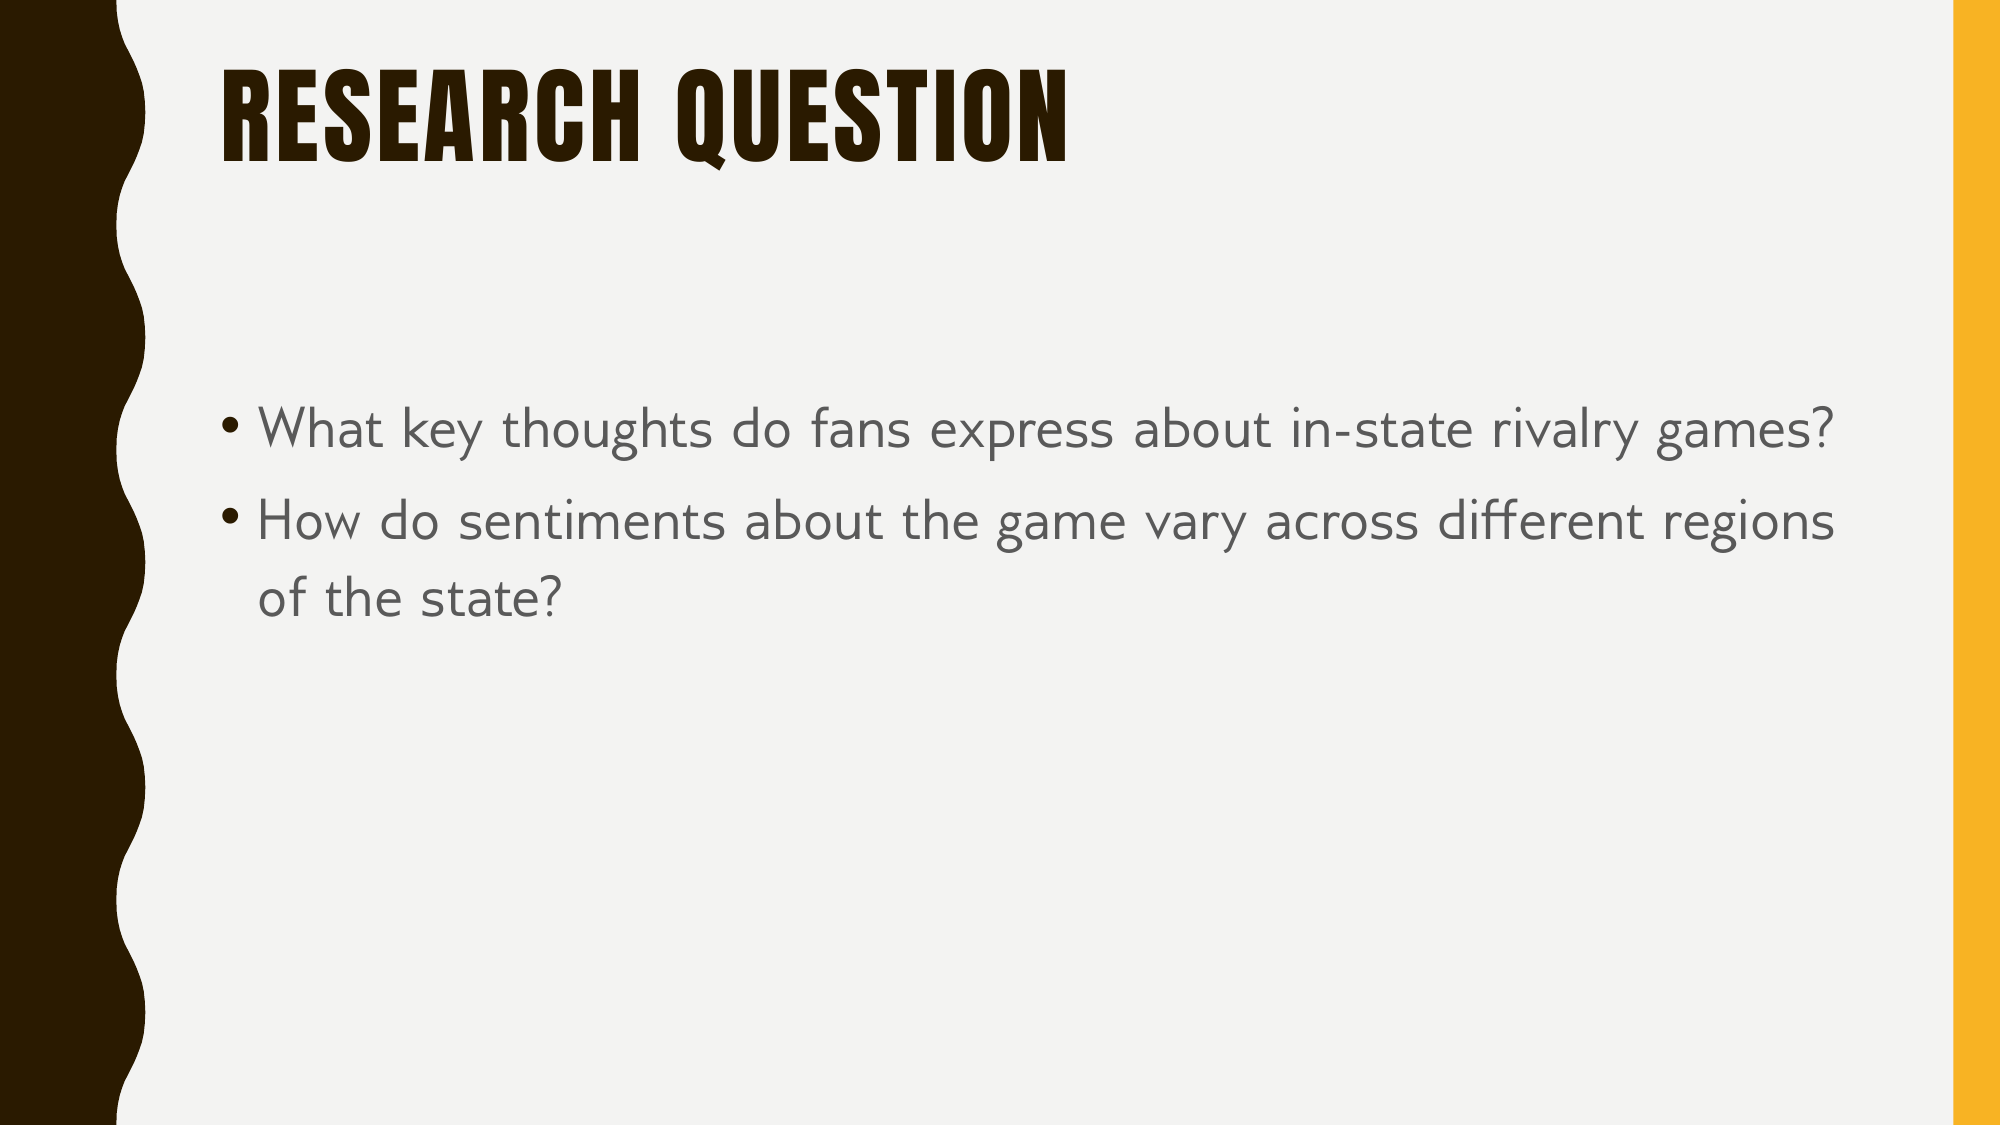

# Research question
What key thoughts do fans express about in-state rivalry games?
How do sentiments about the game vary across different regions of the state?